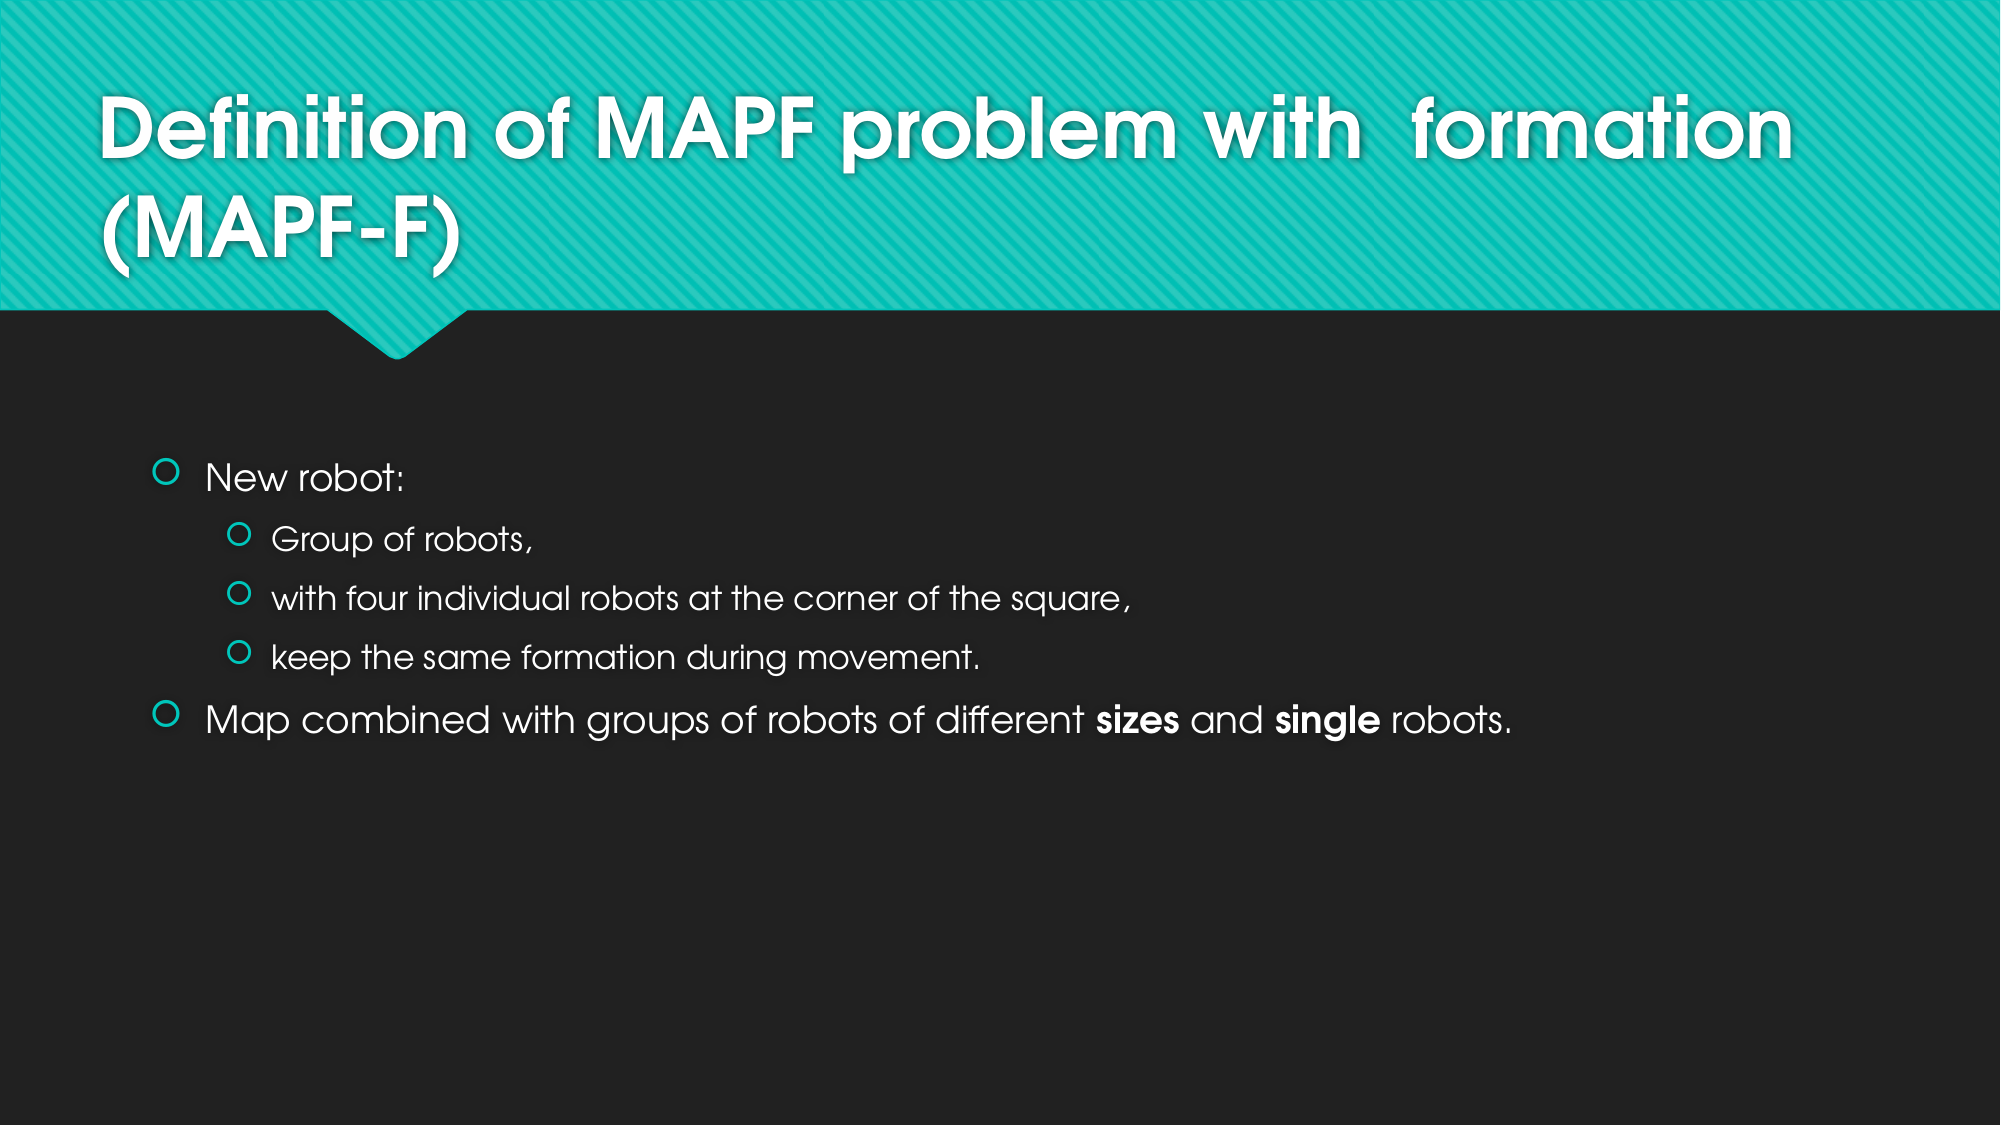

# Definition of MAPF problem with  formation (MAPF-F)
New robot:
Group of robots,
with four individual robots at the corner of the square,
keep the same formation during movement.
Map combined with groups of robots of different sizes and single robots.